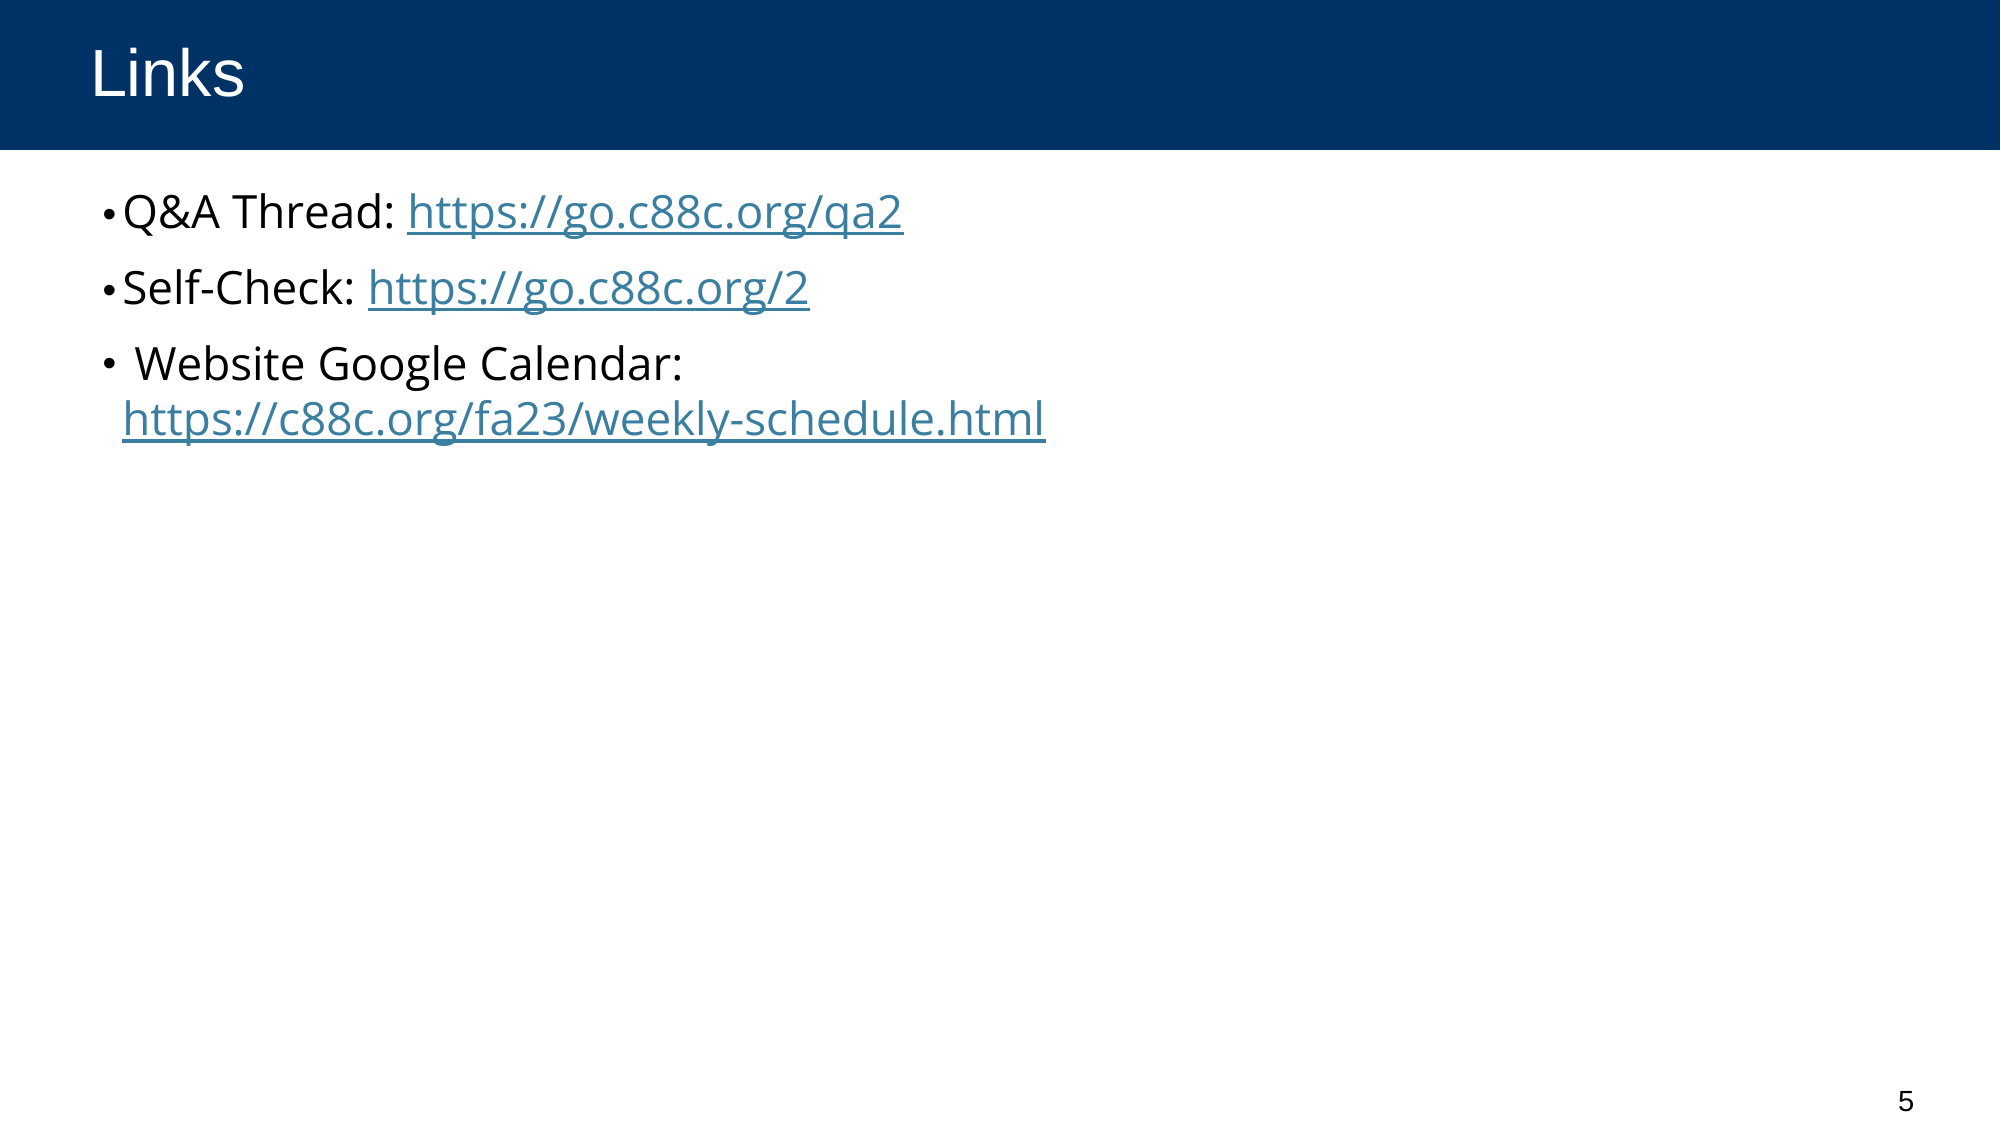

# Links
Q&A Thread: https://go.c88c.org/qa2
Self-Check: https://go.c88c.org/2
 Website Google Calendar: https://c88c.org/fa23/weekly-schedule.html
5